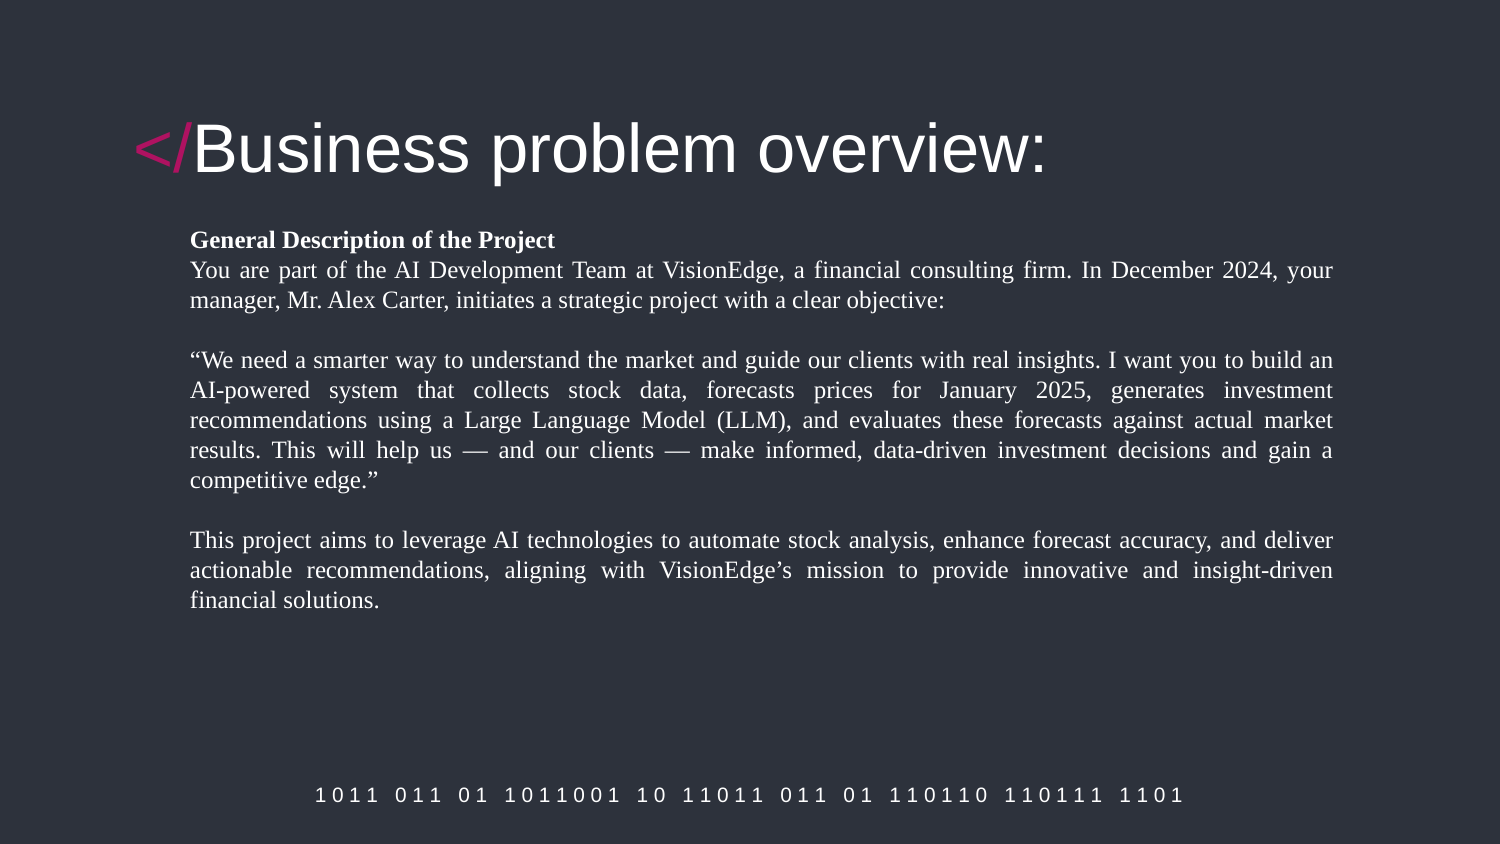

</Business problem overview:
General Description of the Project
You are part of the AI Development Team at VisionEdge, a financial consulting firm. In December 2024, your manager, Mr. Alex Carter, initiates a strategic project with a clear objective:

“We need a smarter way to understand the market and guide our clients with real insights. I want you to build an AI-powered system that collects stock data, forecasts prices for January 2025, generates investment recommendations using a Large Language Model (LLM), and evaluates these forecasts against actual market results. This will help us — and our clients — make informed, data-driven investment decisions and gain a competitive edge.”

This project aims to leverage AI technologies to automate stock analysis, enhance forecast accuracy, and deliver actionable recommendations, aligning with VisionEdge’s mission to provide innovative and insight-driven financial solutions.